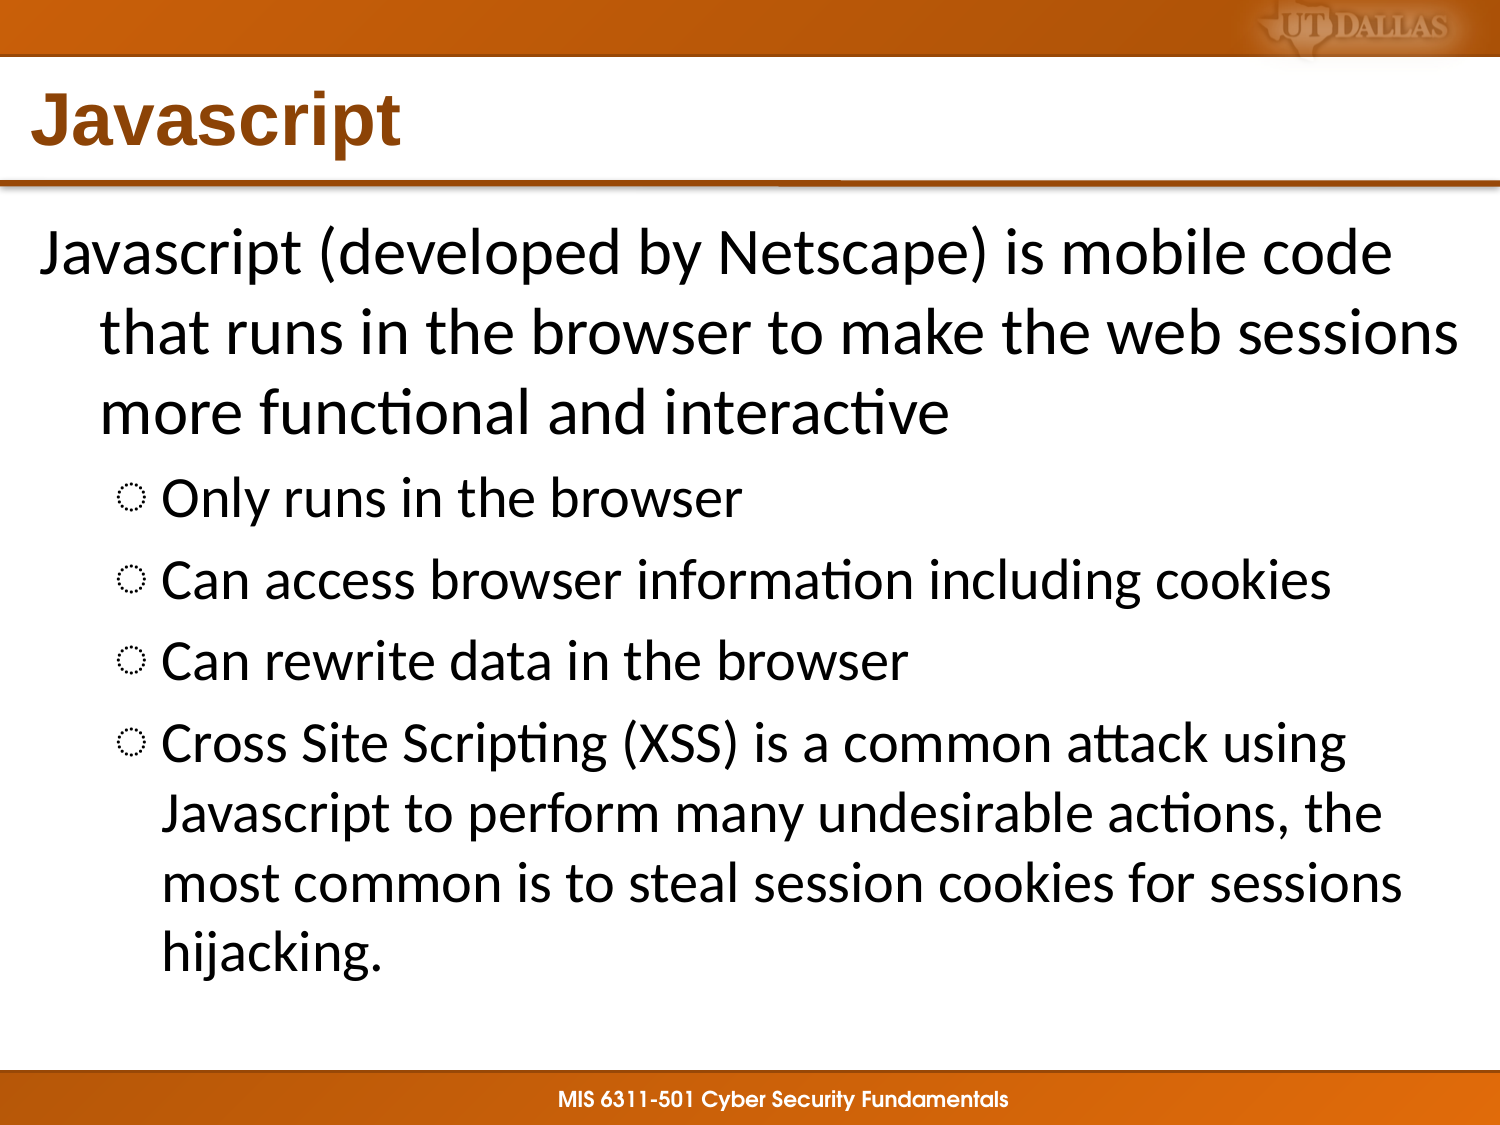

# Javascript
Javascript (developed by Netscape) is mobile code that runs in the browser to make the web sessions more functional and interactive
Only runs in the browser
Can access browser information including cookies
Can rewrite data in the browser
Cross Site Scripting (XSS) is a common attack using Javascript to perform many undesirable actions, the most common is to steal session cookies for sessions hijacking.